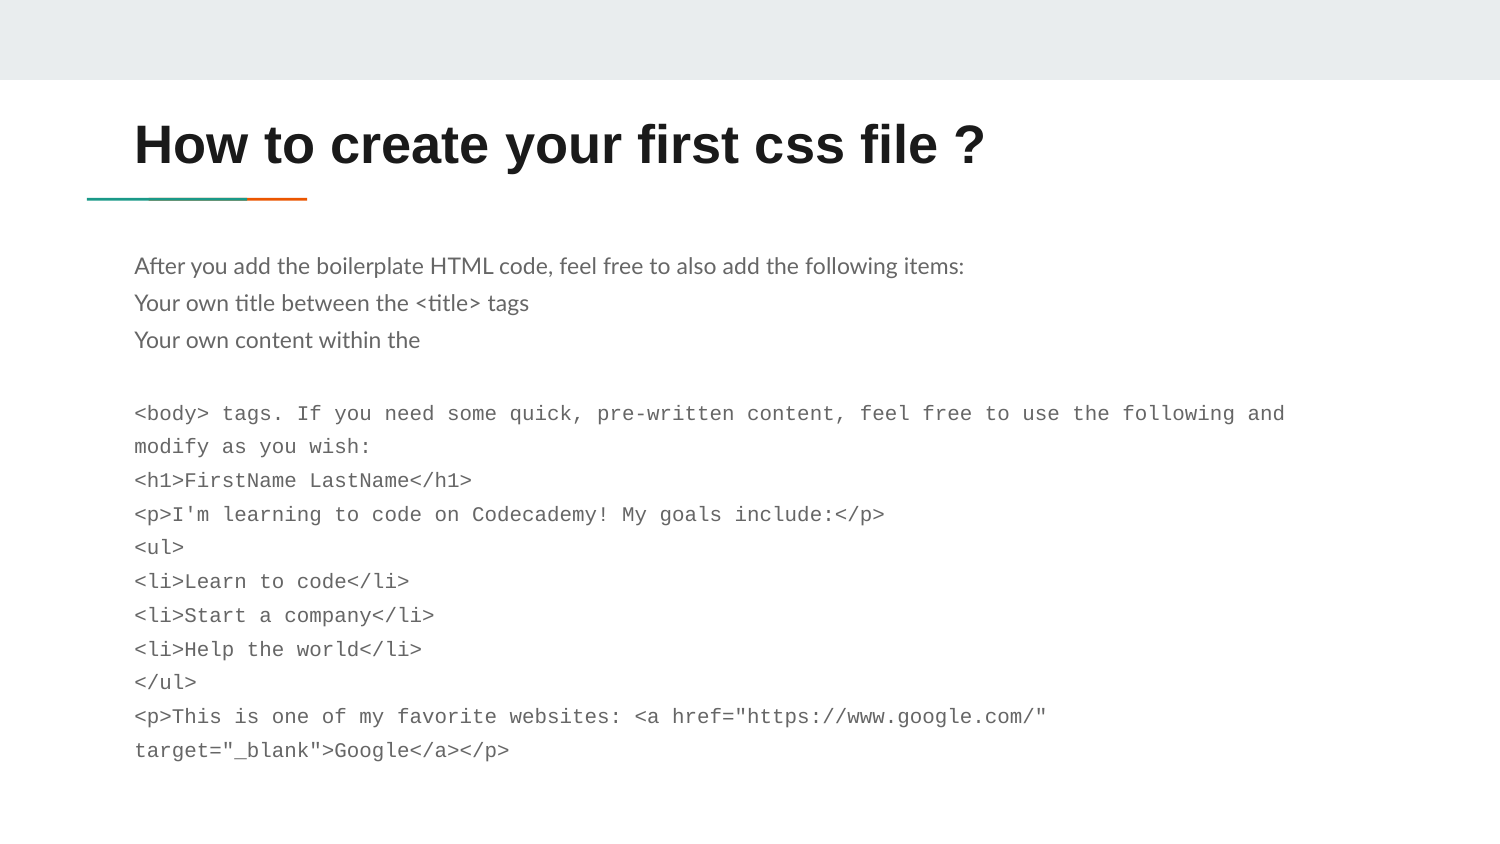

# How to create your first css file ?
After you add the boilerplate HTML code, feel free to also add the following items:
Your own title between the <title> tags
Your own content within the

<body> tags. If you need some quick, pre-written content, feel free to use the following and modify as you wish:
<h1>FirstName LastName</h1>
<p>I'm learning to code on Codecademy! My goals include:</p>
<ul>
<li>Learn to code</li>
<li>Start a company</li>
<li>Help the world</li>
</ul>
<p>This is one of my favorite websites: <a href="https://www.google.com/" target="_blank">Google</a></p>